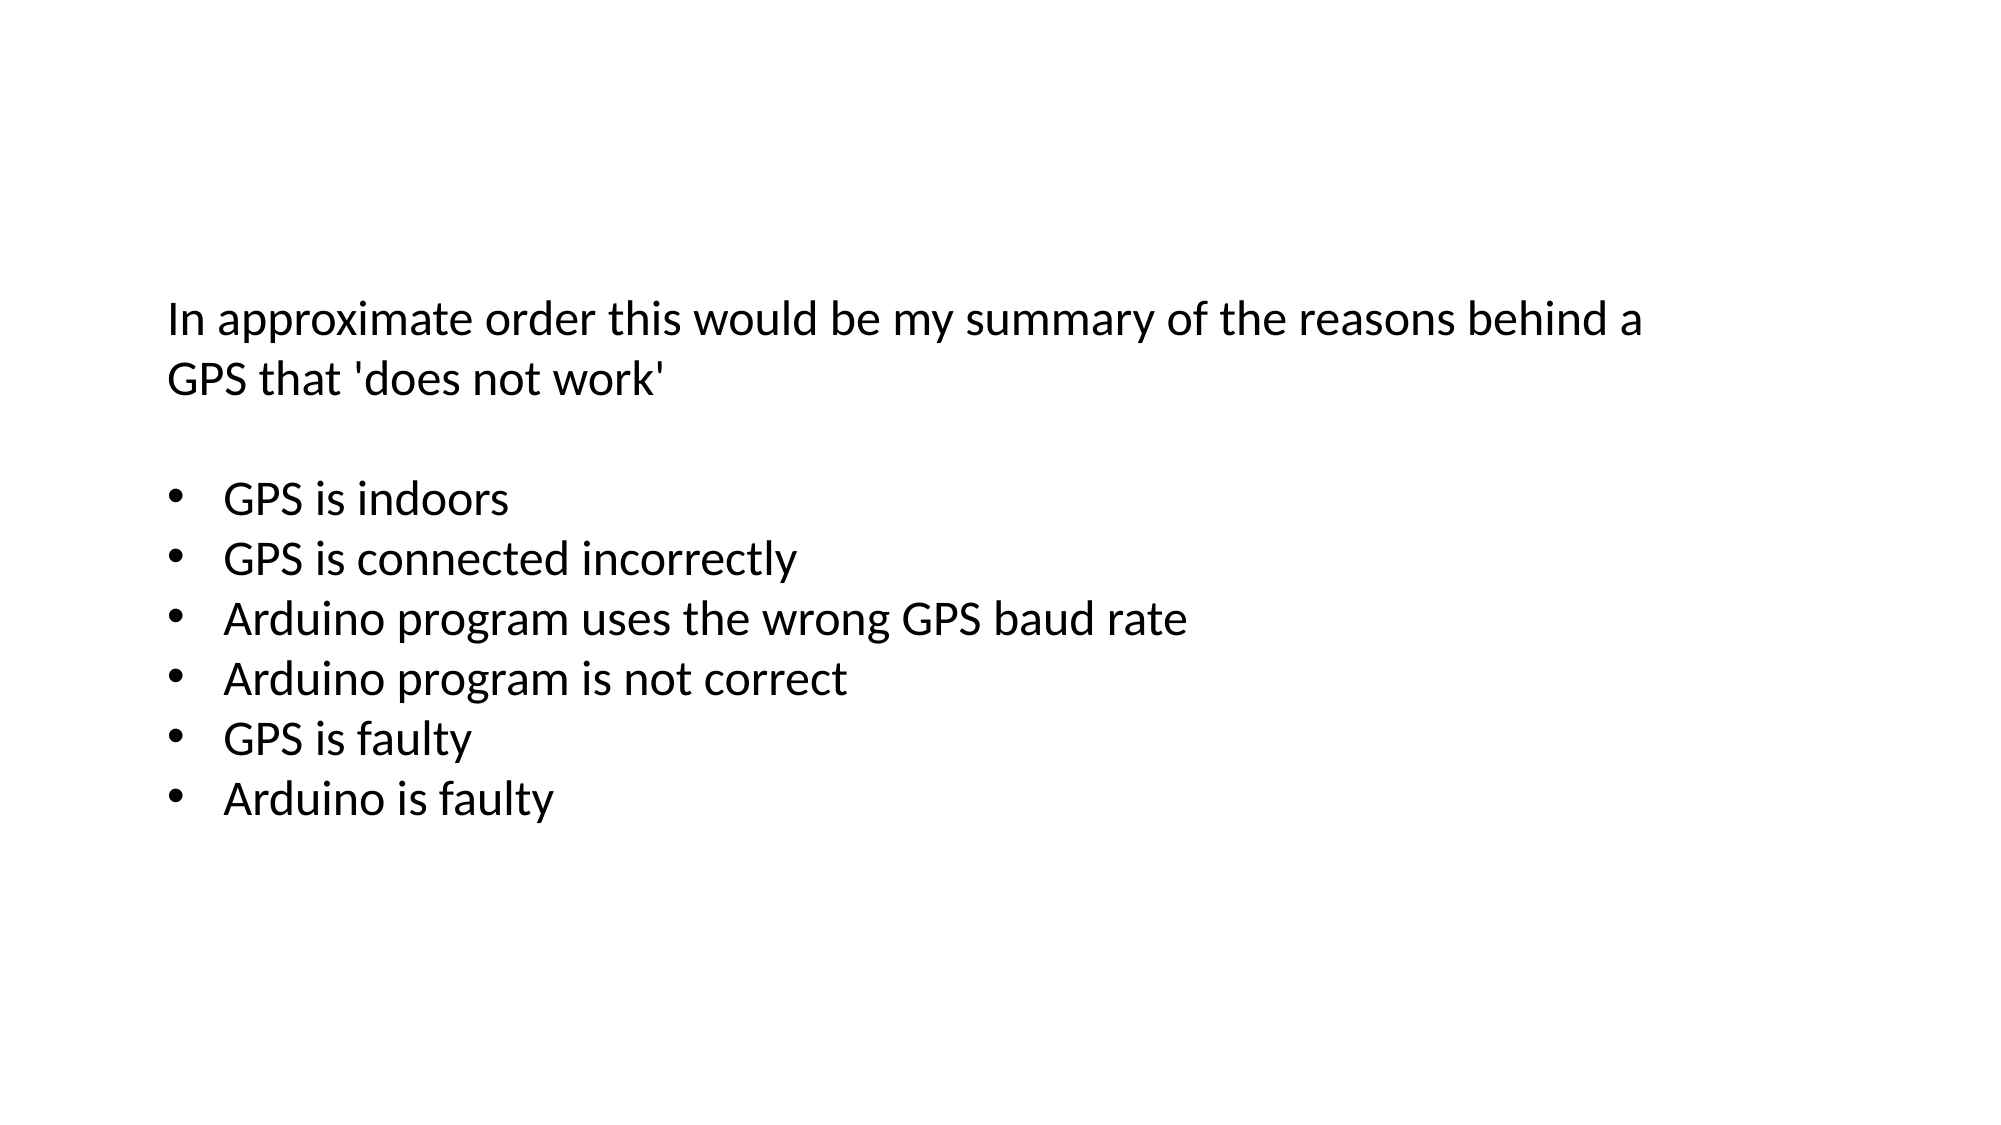

In approximate order this would be my summary of the reasons behind a GPS that 'does not work'

GPS is indoors
GPS is connected incorrectly
Arduino program uses the wrong GPS baud rate
Arduino program is not correct
GPS is faulty
Arduino is faulty